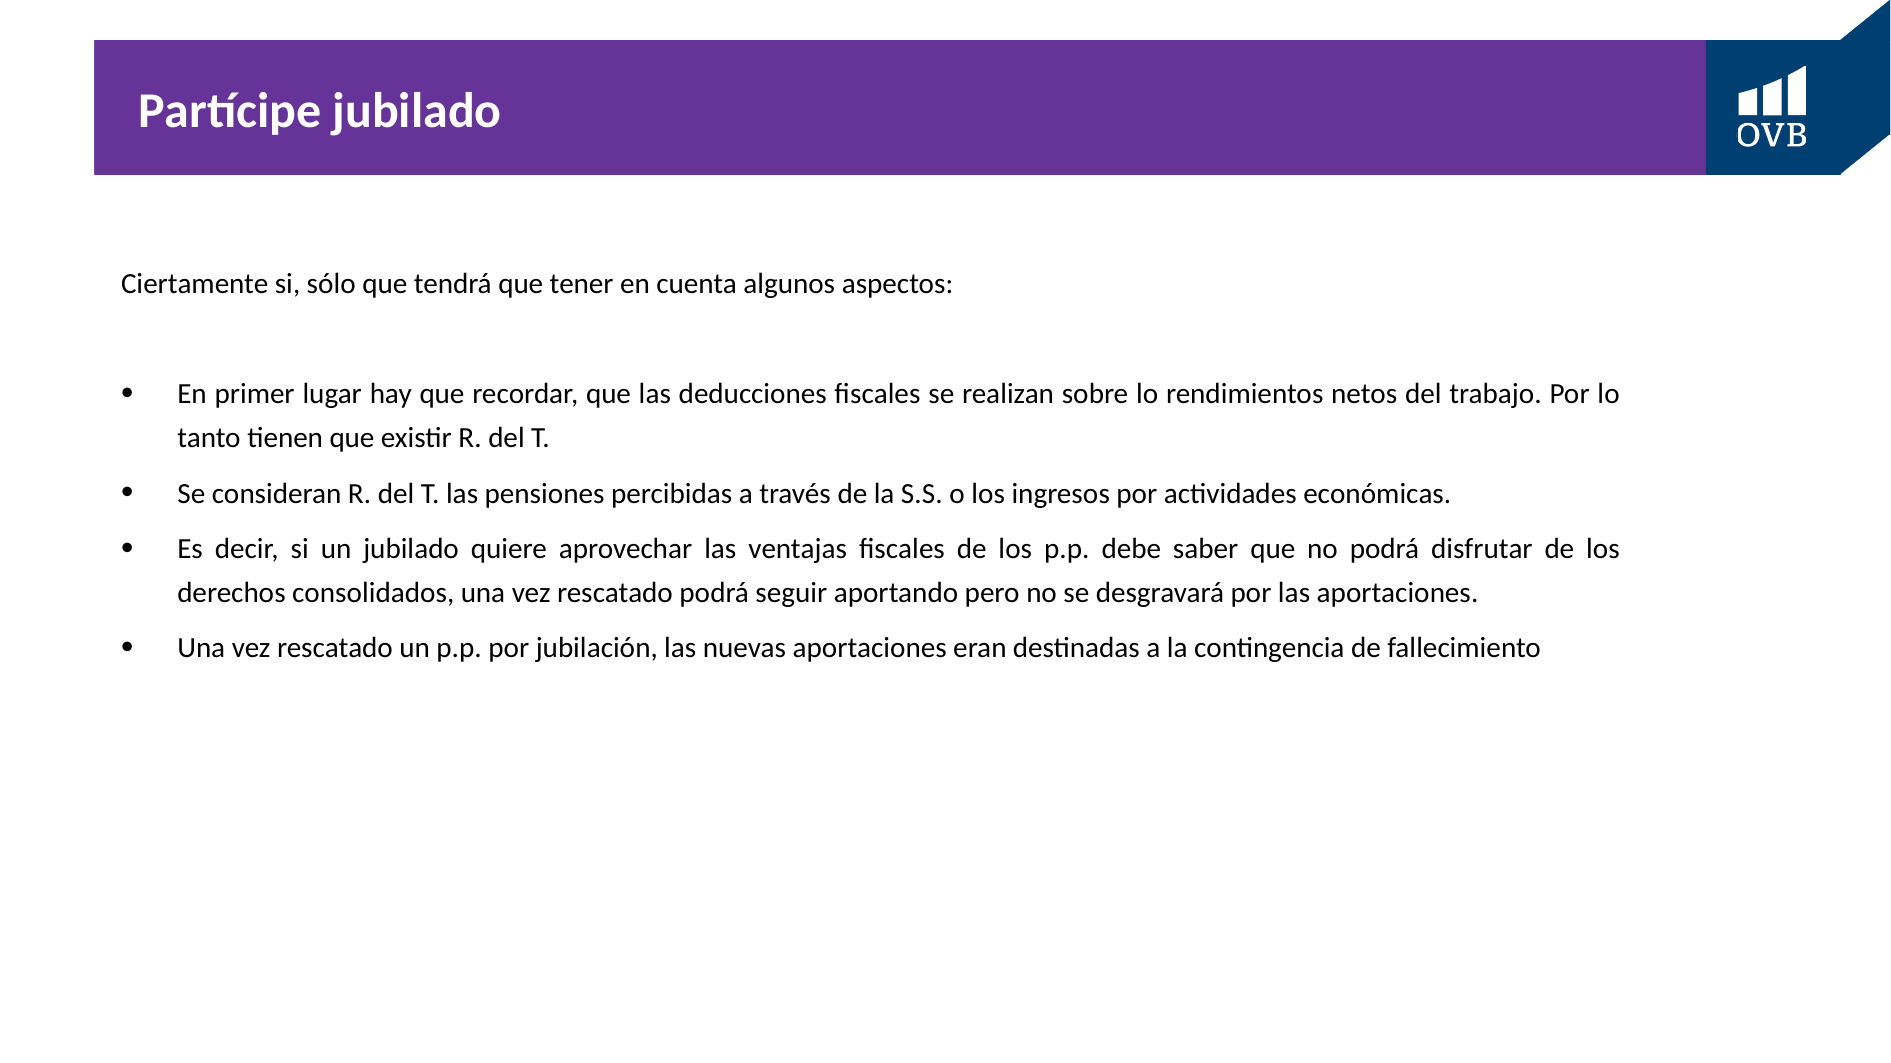

# Partícipe jubilado
Ciertamente si, sólo que tendrá que tener en cuenta algunos aspectos:

En primer lugar hay que recordar, que las deducciones fiscales se realizan sobre lo rendimientos netos del trabajo. Por lo tanto tienen que existir R. del T.
Se consideran R. del T. las pensiones percibidas a través de la S.S. o los ingresos por actividades económicas.
Es decir, si un jubilado quiere aprovechar las ventajas fiscales de los p.p. debe saber que no podrá disfrutar de los derechos consolidados, una vez rescatado podrá seguir aportando pero no se desgravará por las aportaciones.
Una vez rescatado un p.p. por jubilación, las nuevas aportaciones eran destinadas a la contingencia de fallecimiento